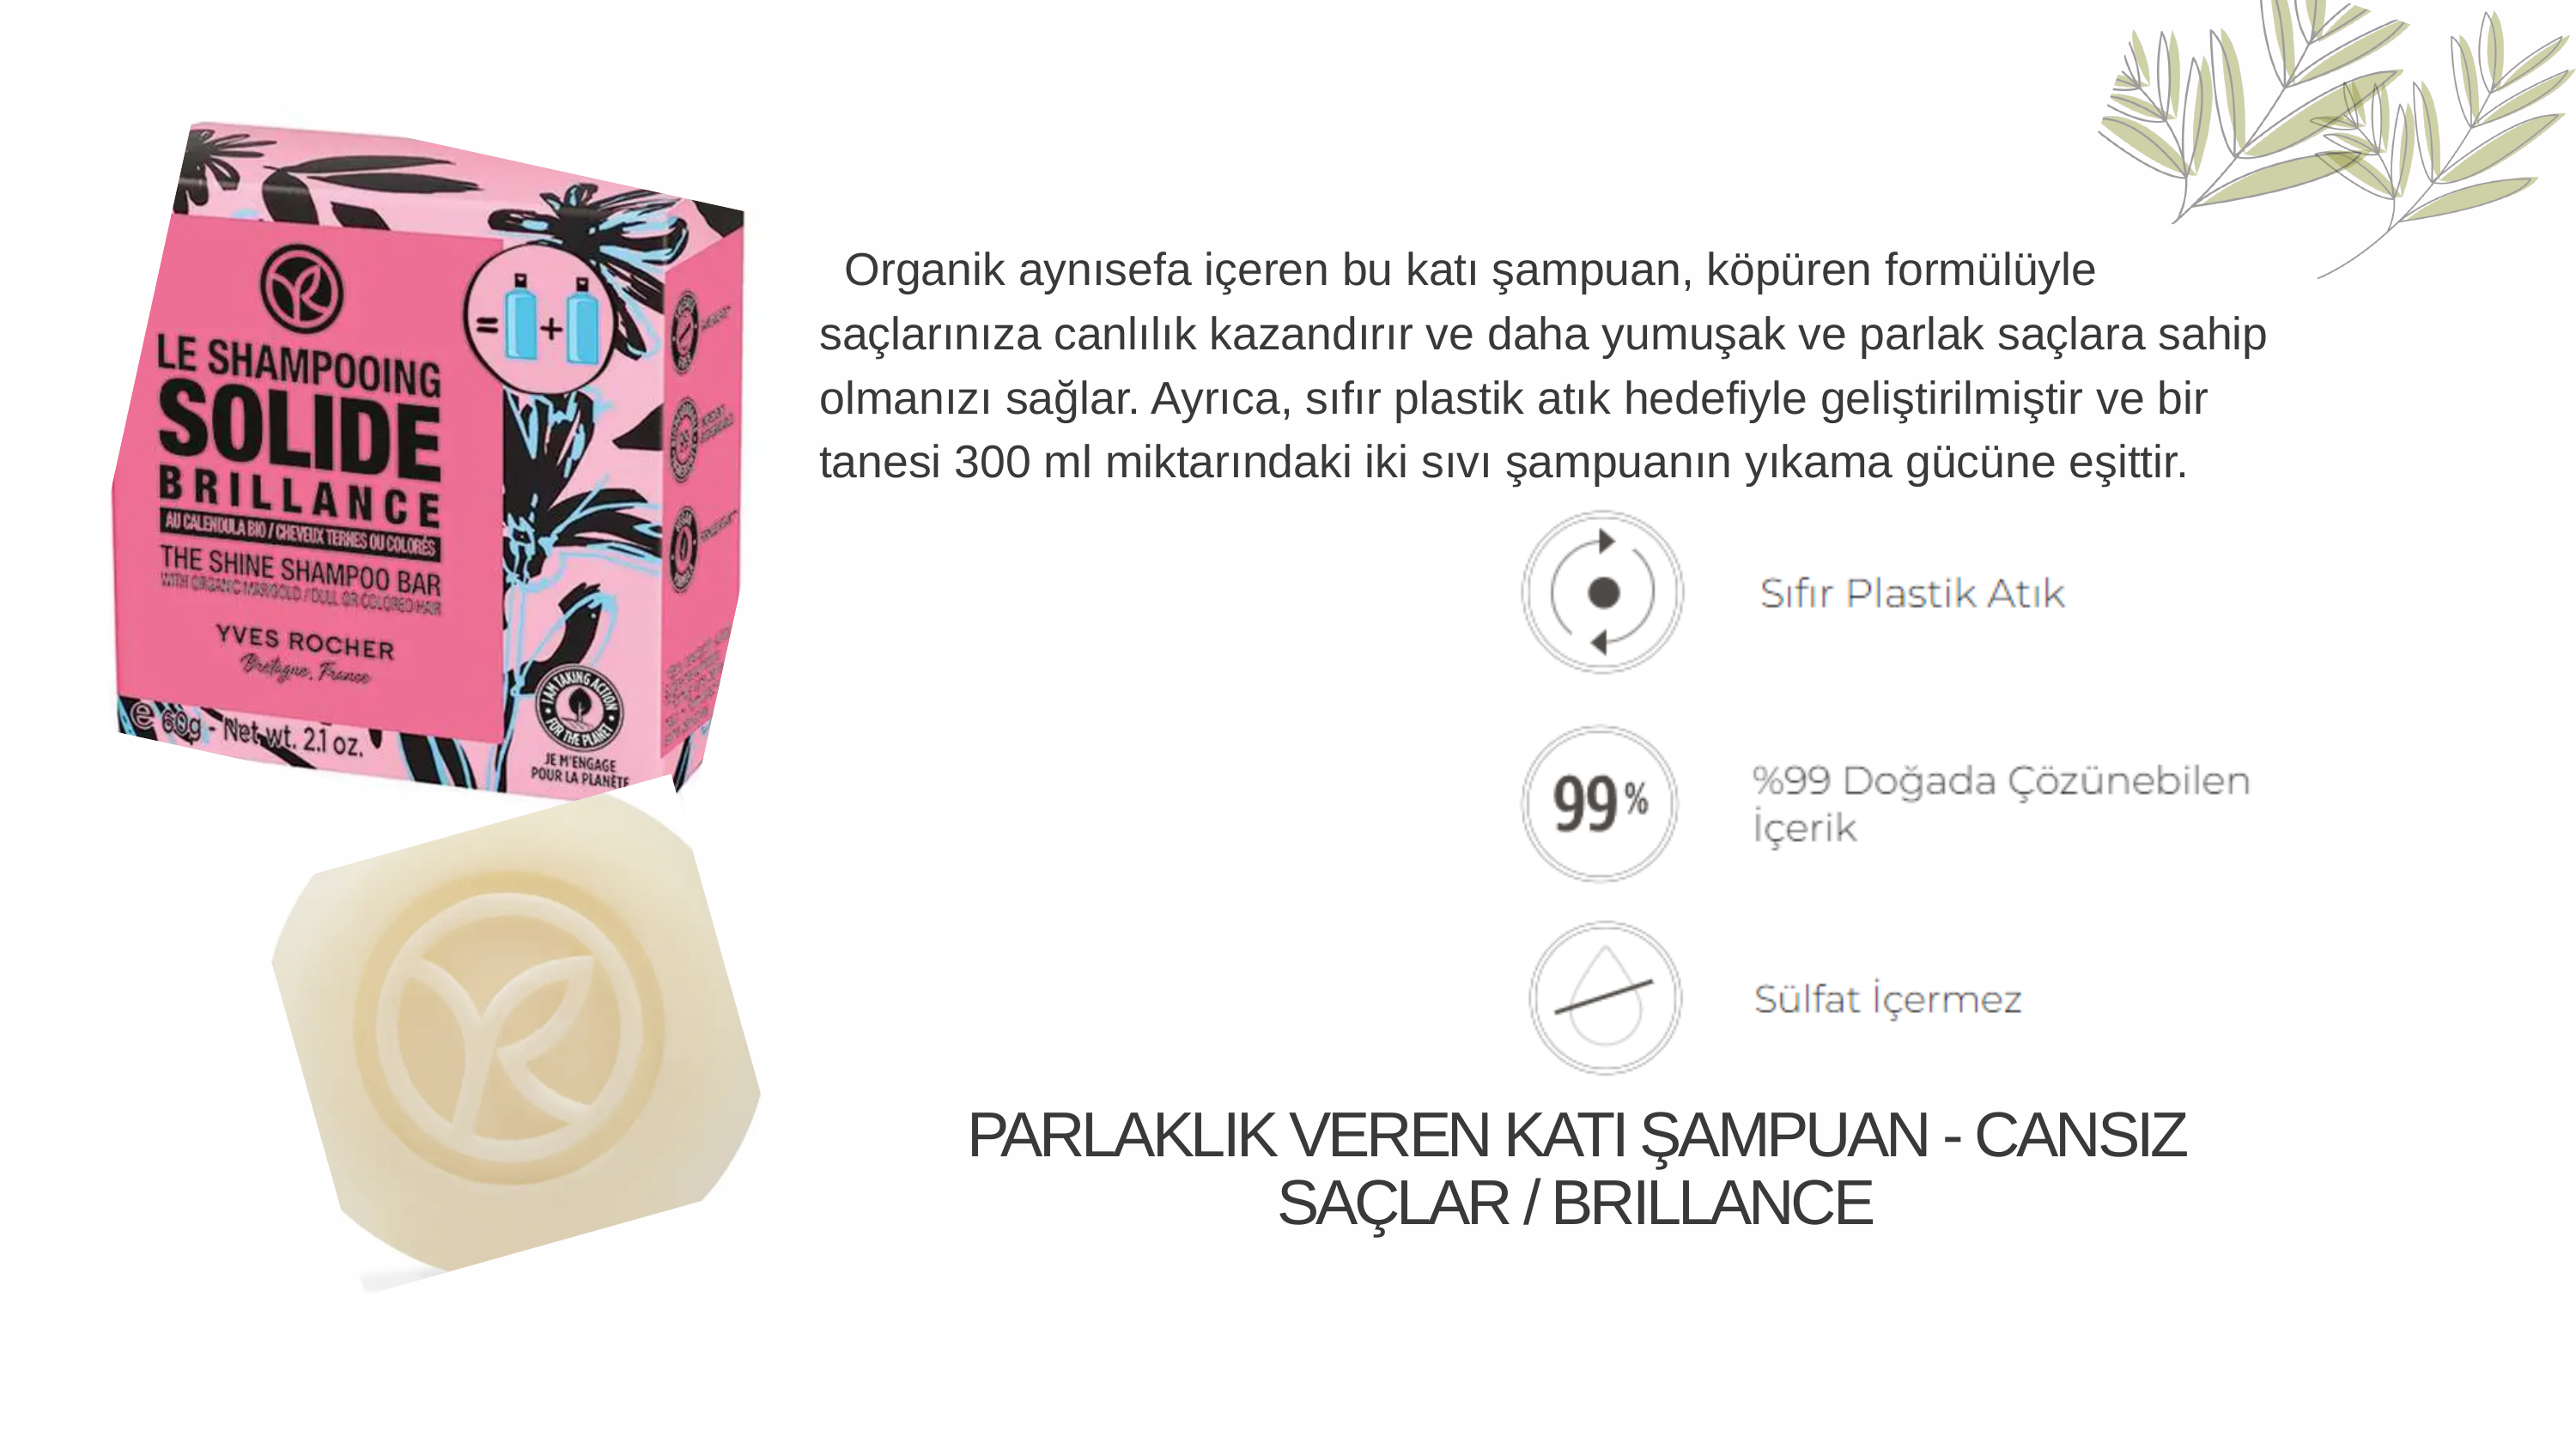

Organik aynısefa içeren bu katı şampuan, köpüren formülüyle saçlarınıza canlılık kazandırır ve daha yumuşak ve parlak saçlara sahip olmanızı sağlar. Ayrıca, sıfır plastik atık hedefiyle geliştirilmiştir ve bir tanesi 300 ml miktarındaki iki sıvı şampuanın yıkama gücüne eşittir.

PARLAKLIK VEREN KATI ŞAMPUAN - CANSIZ SAÇLAR / BRILLANCE